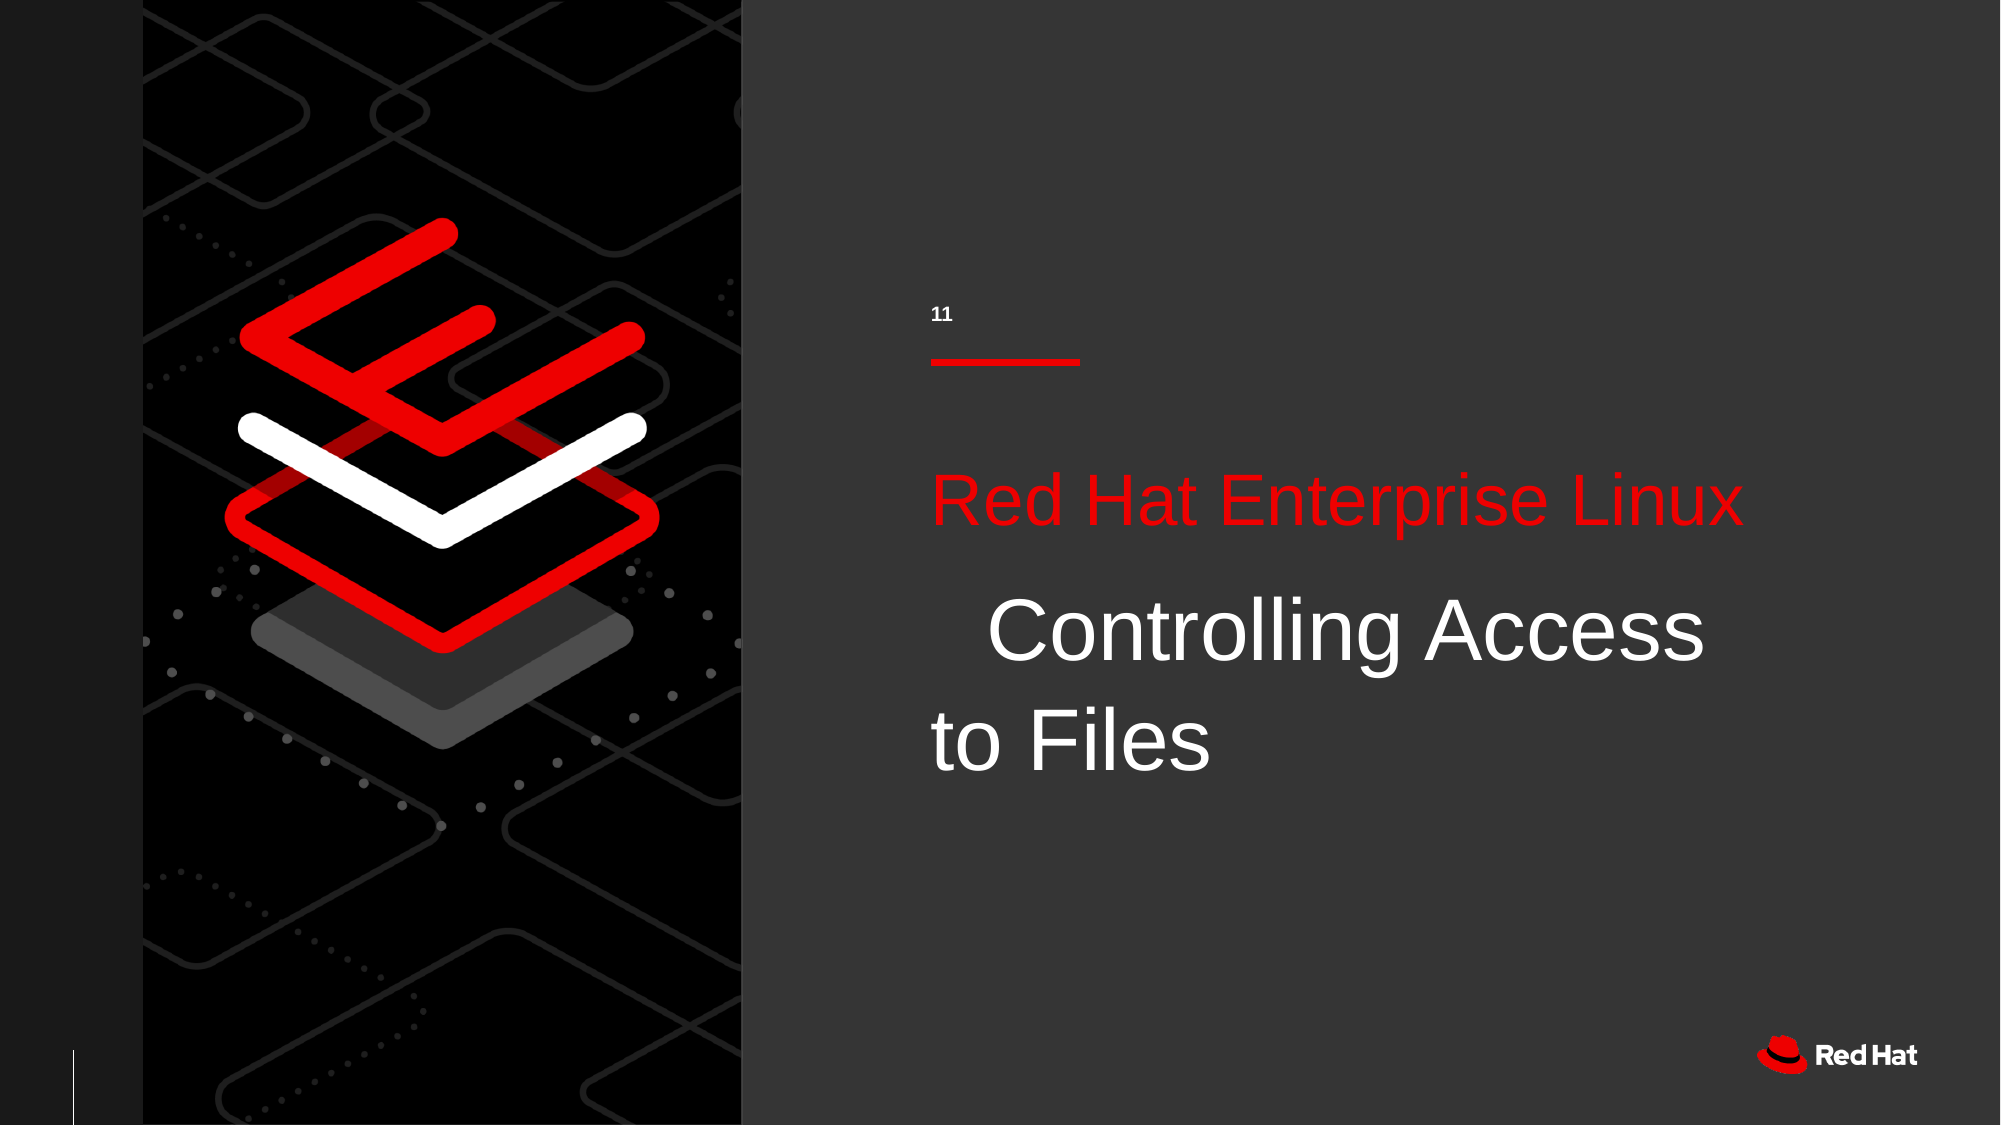

11

# Red Hat Enterprise Linux   Controlling Access to Files